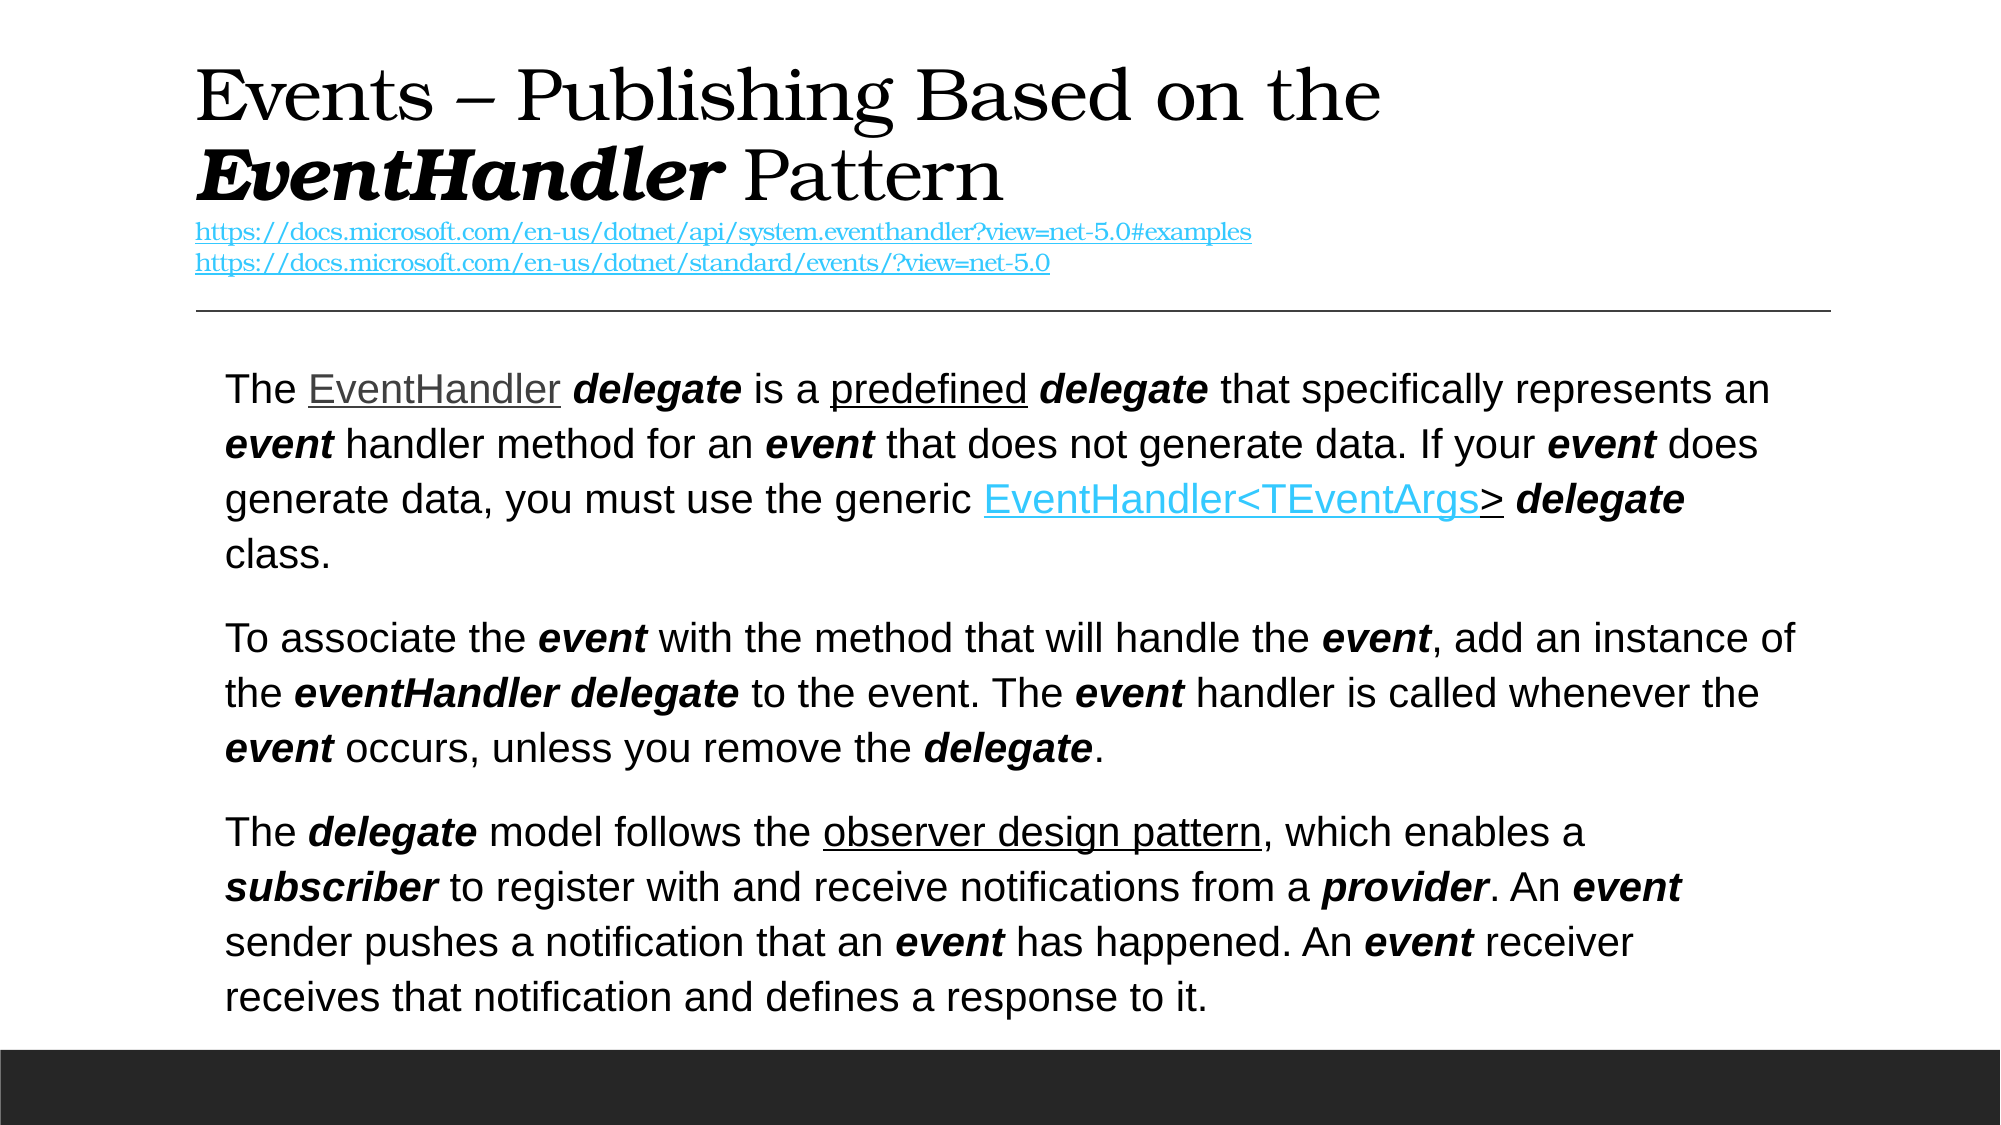

# Events – Publishing Based on the EventHandler Pattern https://docs.microsoft.com/en-us/dotnet/api/system.eventhandler?view=net-5.0#examples https://docs.microsoft.com/en-us/dotnet/standard/events/?view=net-5.0
The EventHandler delegate is a predefined delegate that specifically represents an event handler method for an event that does not generate data. If your event does generate data, you must use the generic EventHandler<TEventArgs> delegate class.
To associate the event with the method that will handle the event, add an instance of the eventHandler delegate to the event. The event handler is called whenever the event occurs, unless you remove the delegate.
The delegate model follows the observer design pattern, which enables a subscriber to register with and receive notifications from a provider. An event sender pushes a notification that an event has happened. An event receiver receives that notification and defines a response to it.